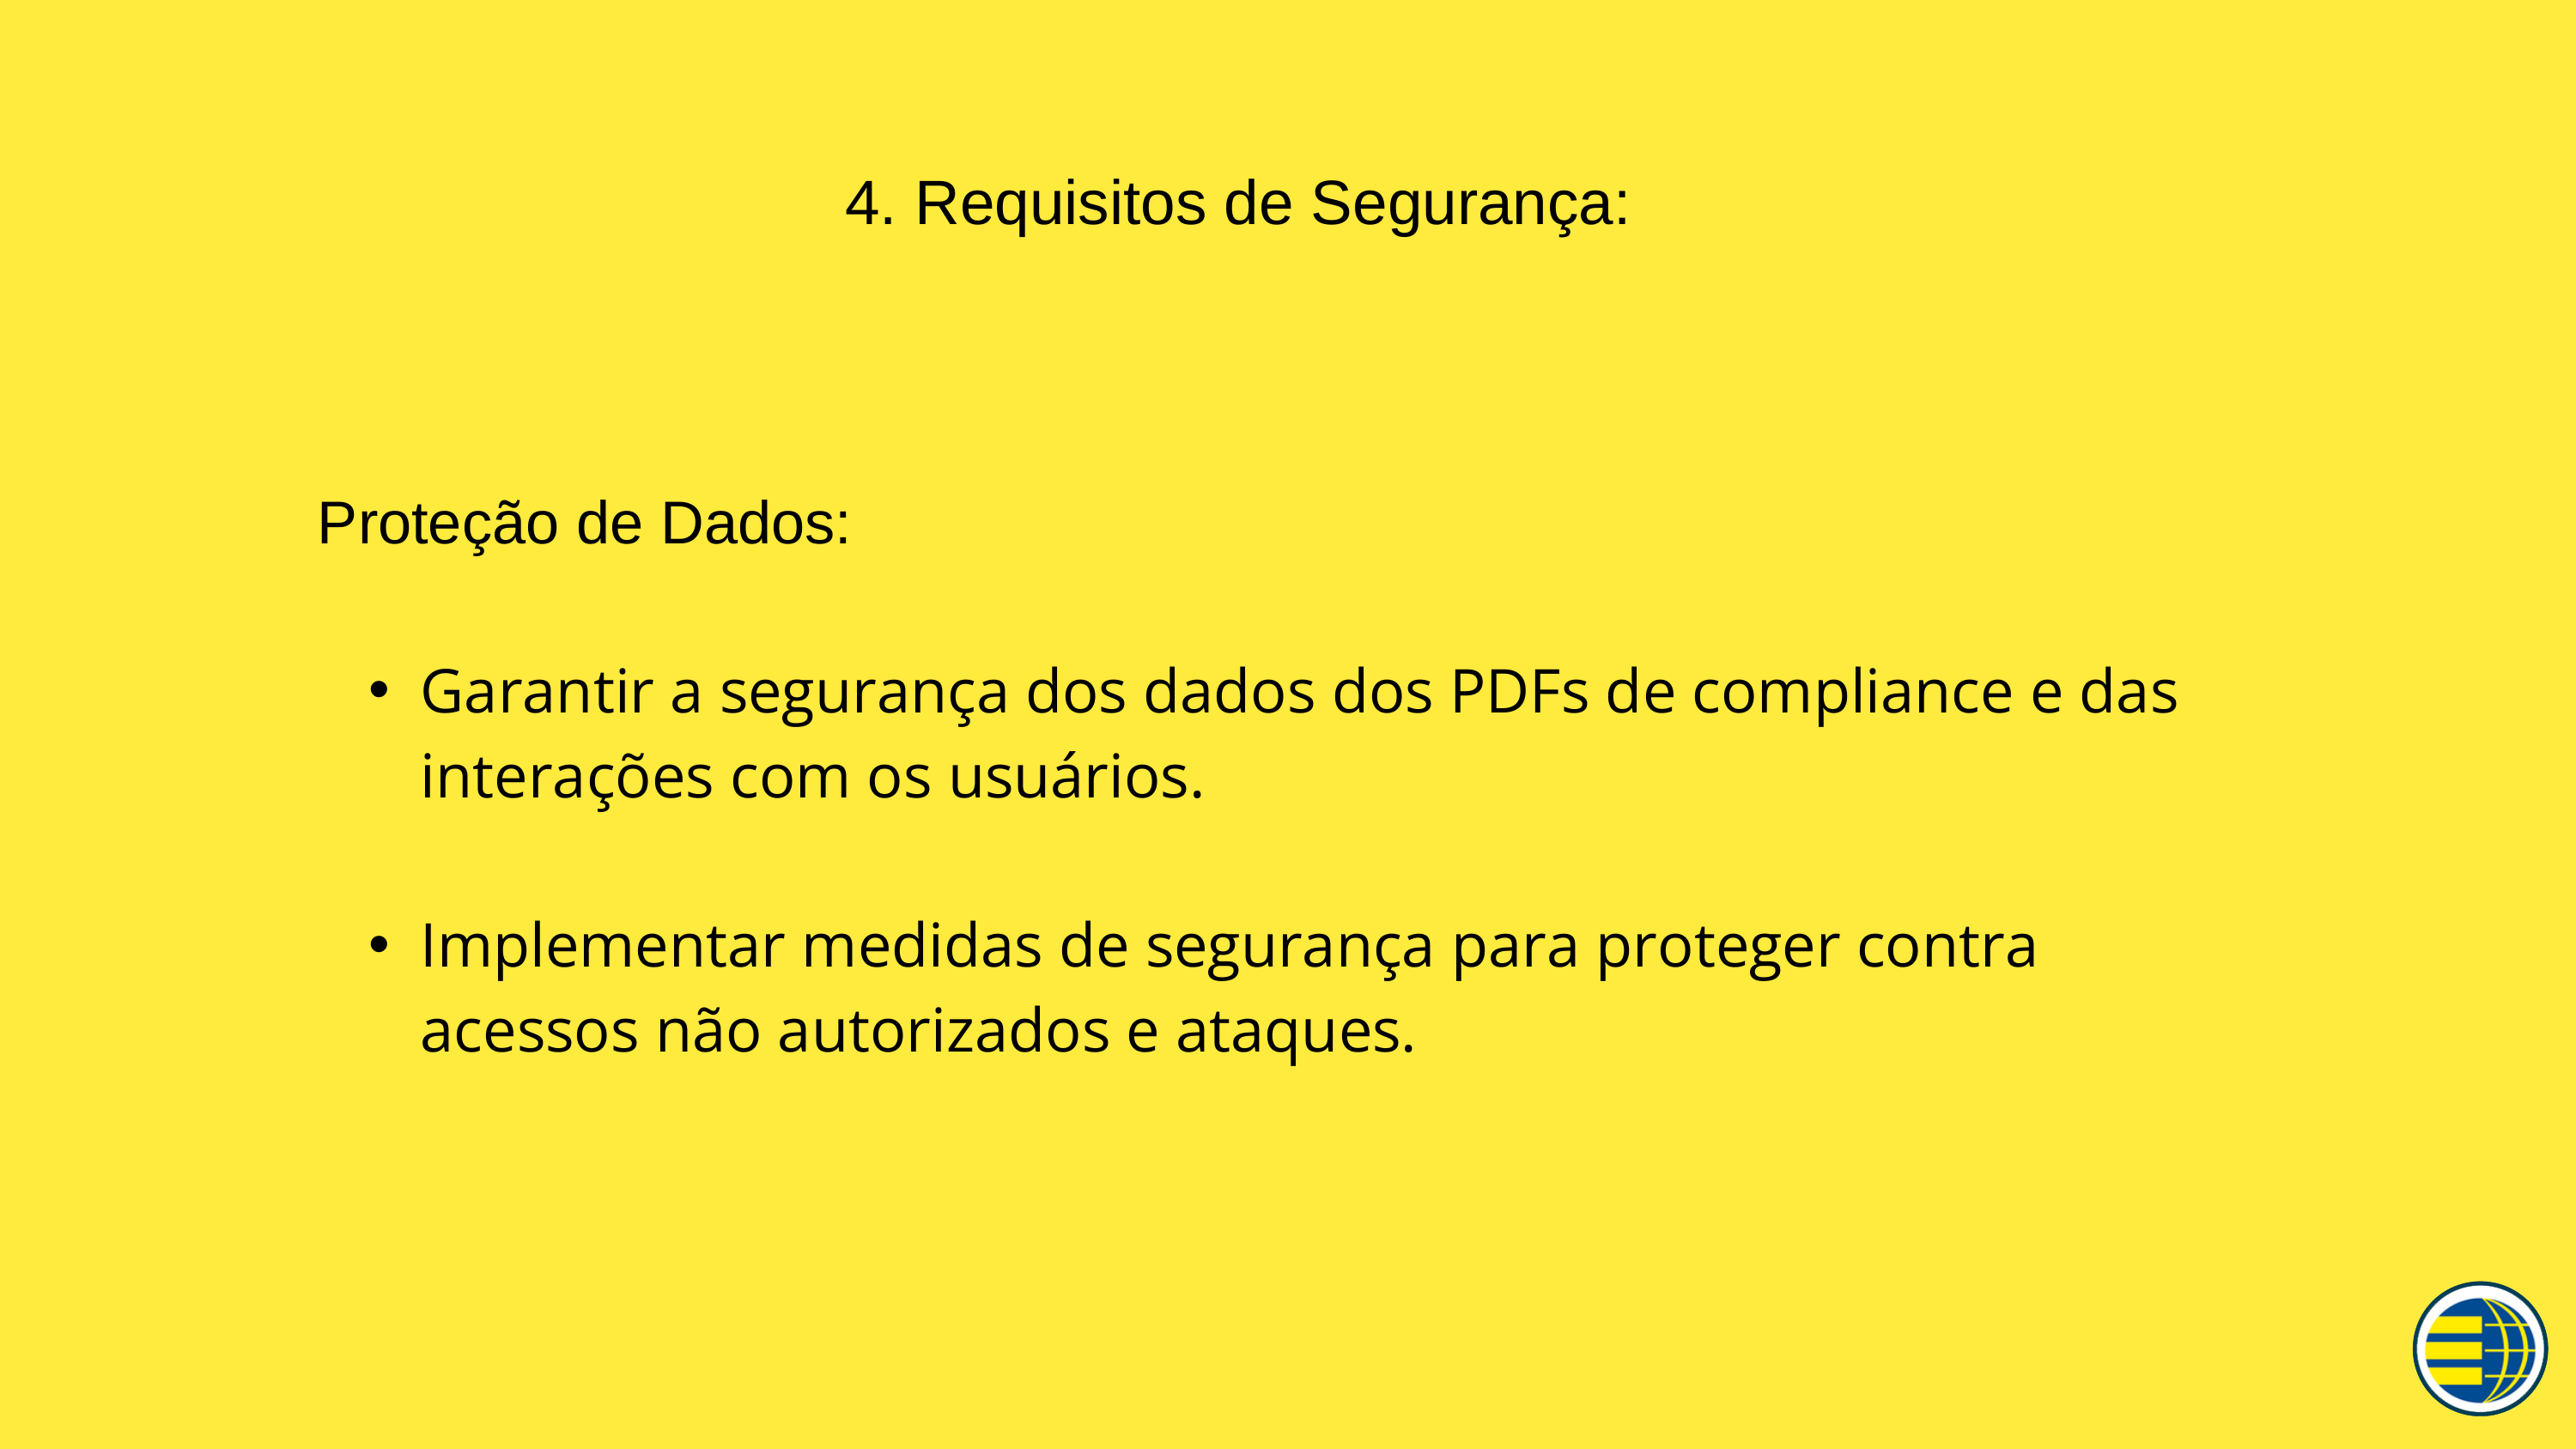

4. Requisitos de Segurança:

Proteção de Dados:

Garantir a segurança dos dados dos PDFs de compliance e das interações com os usuários.

Implementar medidas de segurança para proteger contra acessos não autorizados e ataques.